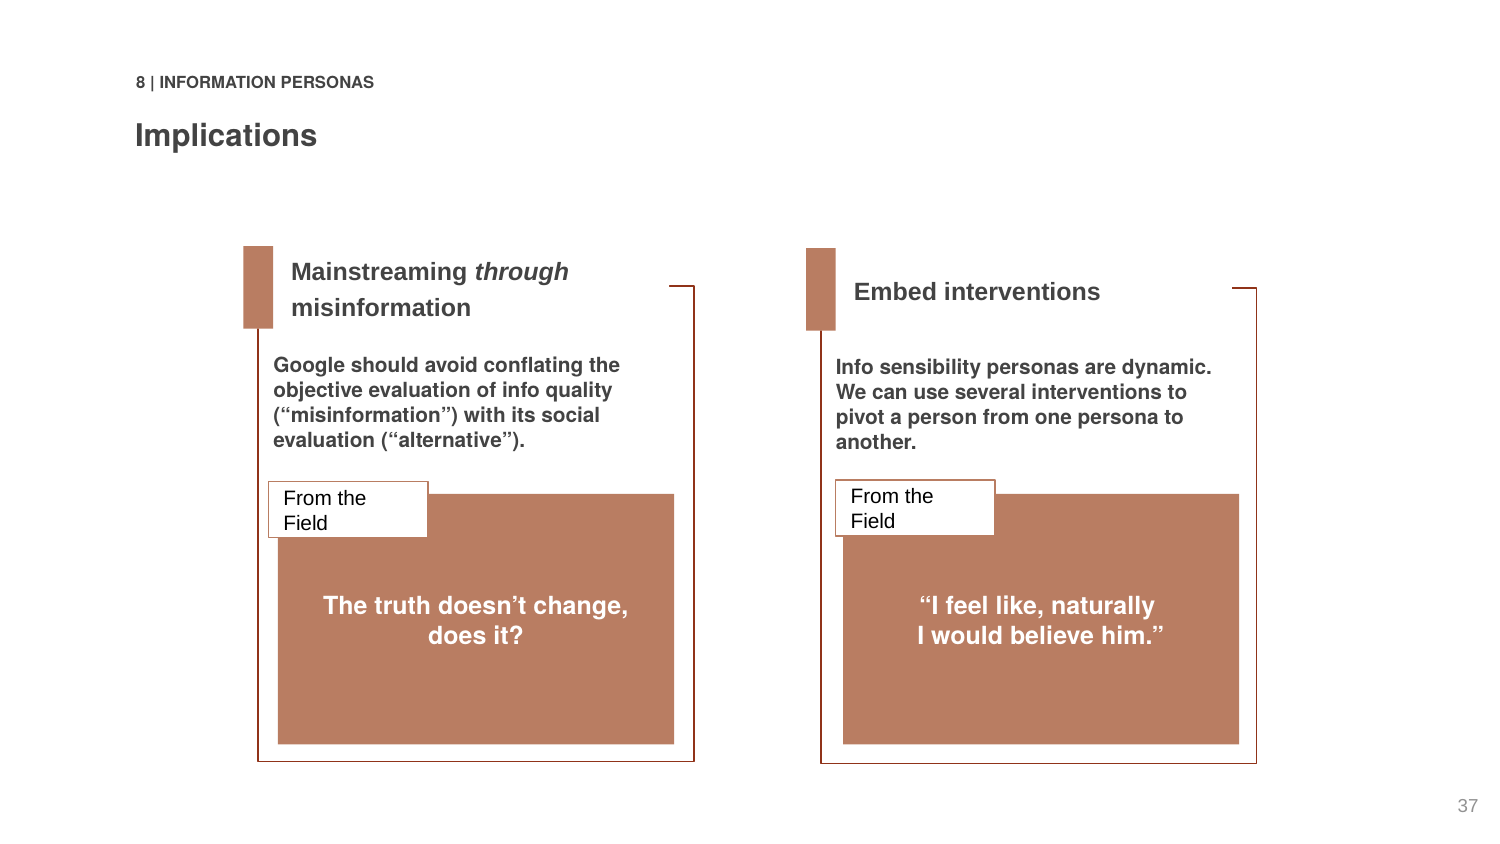

8 | INFORMATION PERSONAS
Implications

Mainstreaming through misinformation

Embed interventions

Google should avoid conflating the objective evaluation of info quality (“misinformation”) with its social evaluation (“alternative”).

Info sensibility personas are dynamic. We can use several interventions to pivot a person from one persona to another.

From the Field
From the Field
The truth doesn’t change, does it?
“I feel like, naturally
I would believe him.”
37